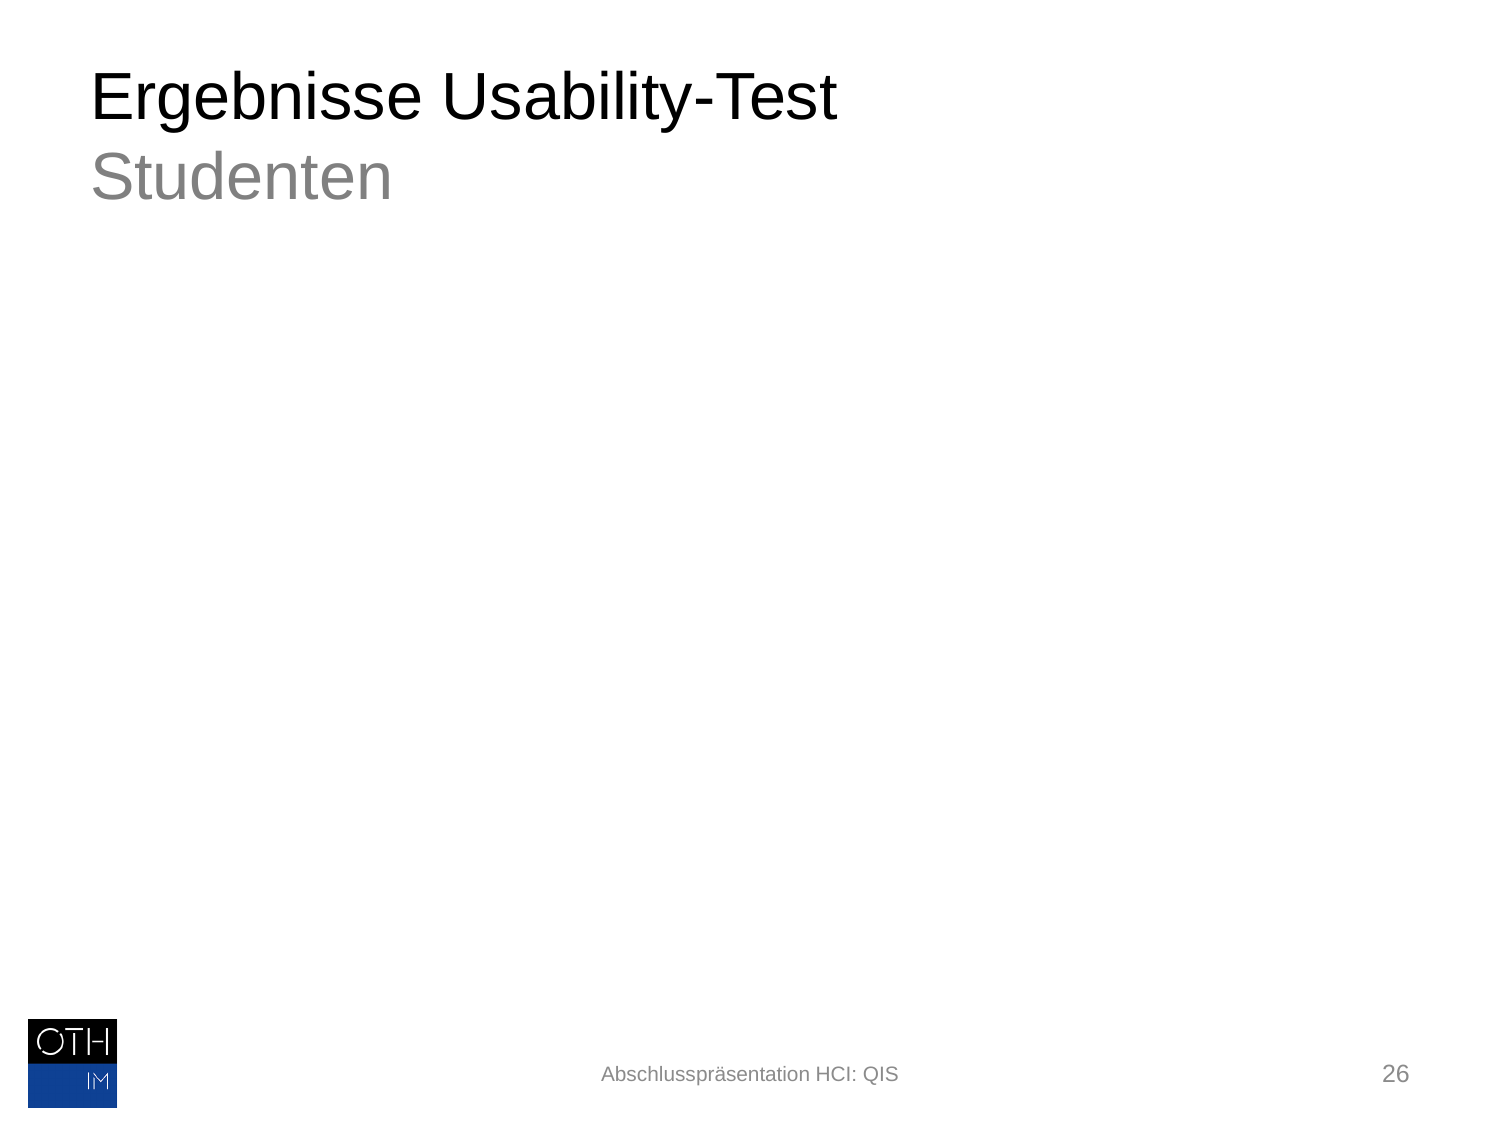

# Ergebnisse Usability-Test Studenten

Abschlusspräsentation HCI: QIS
26